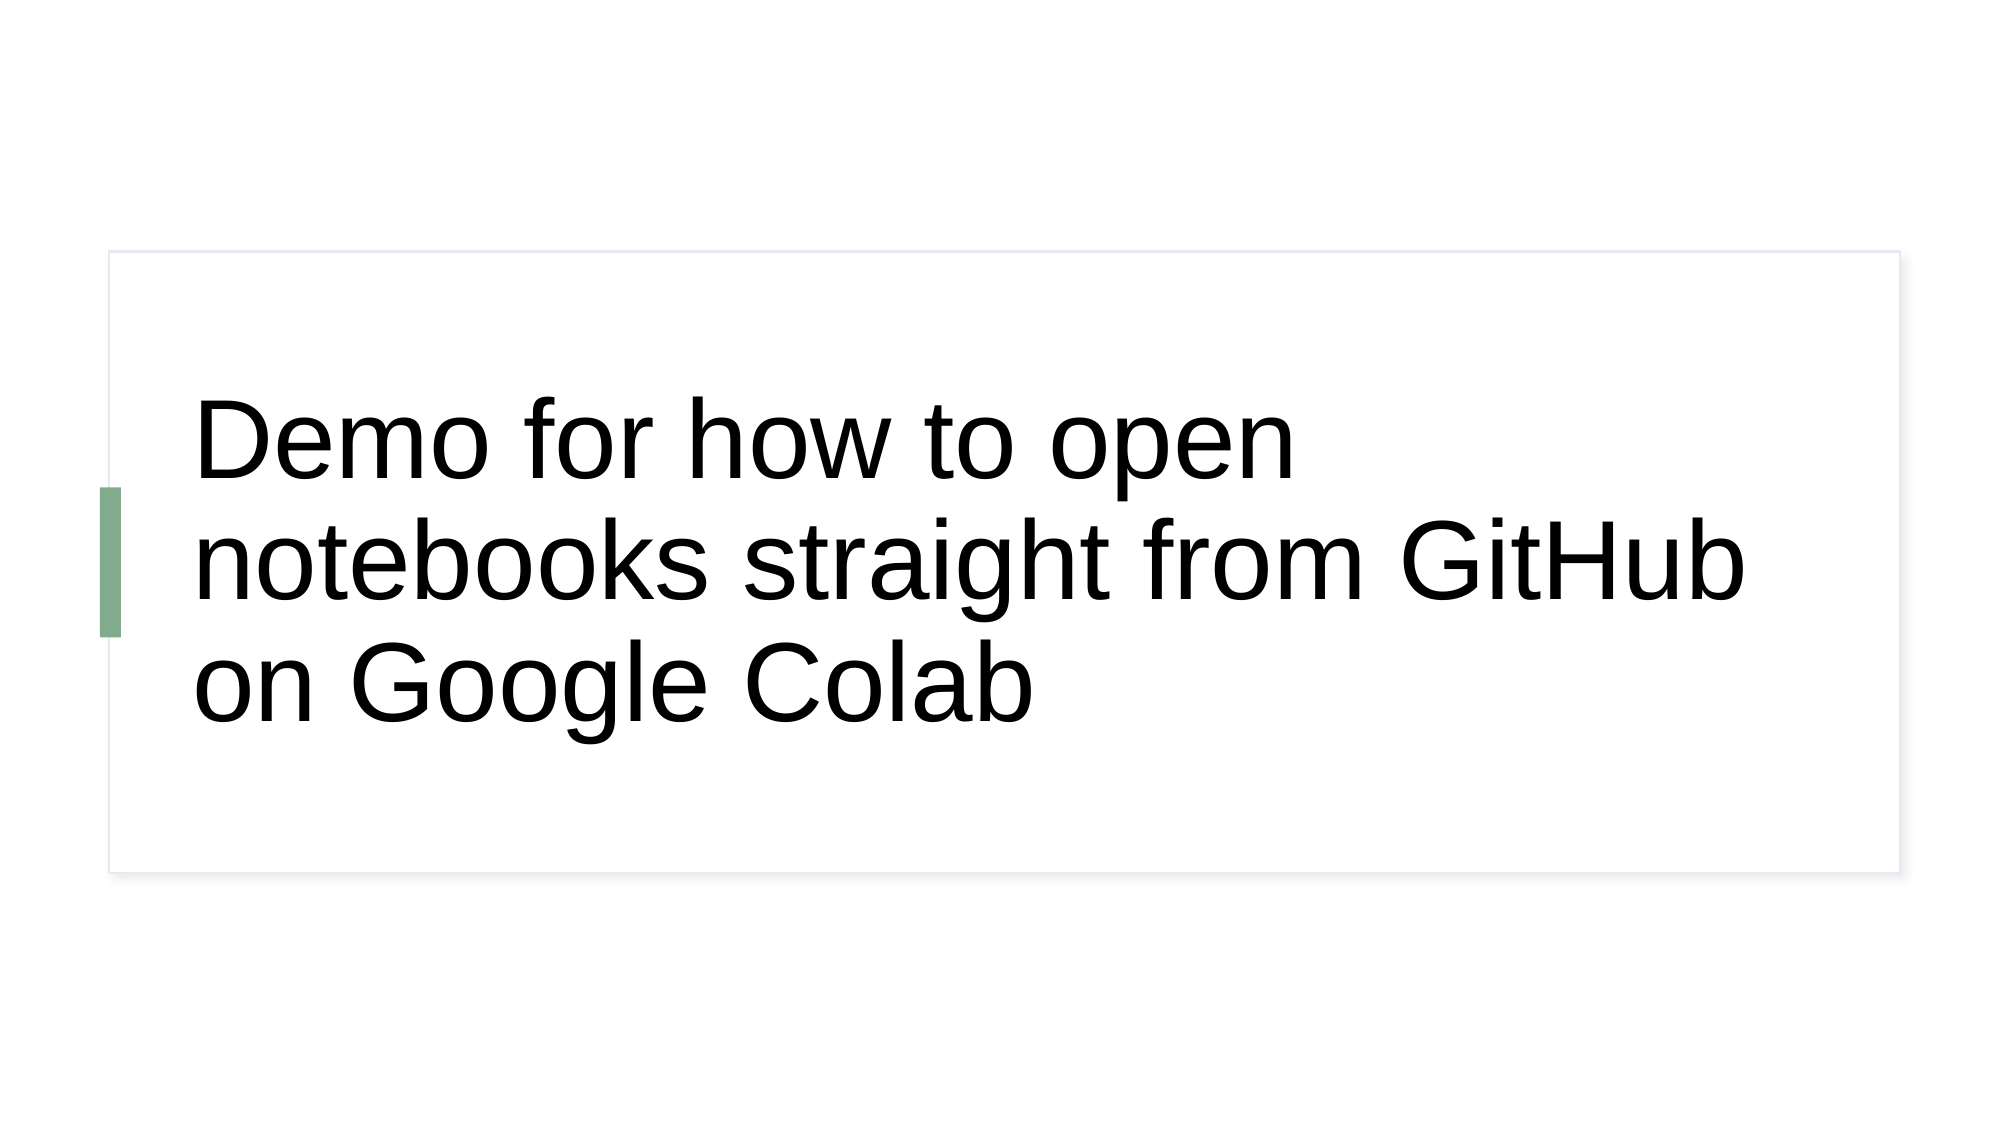

# Demo for how to open notebooks straight from GitHub on Google Colab